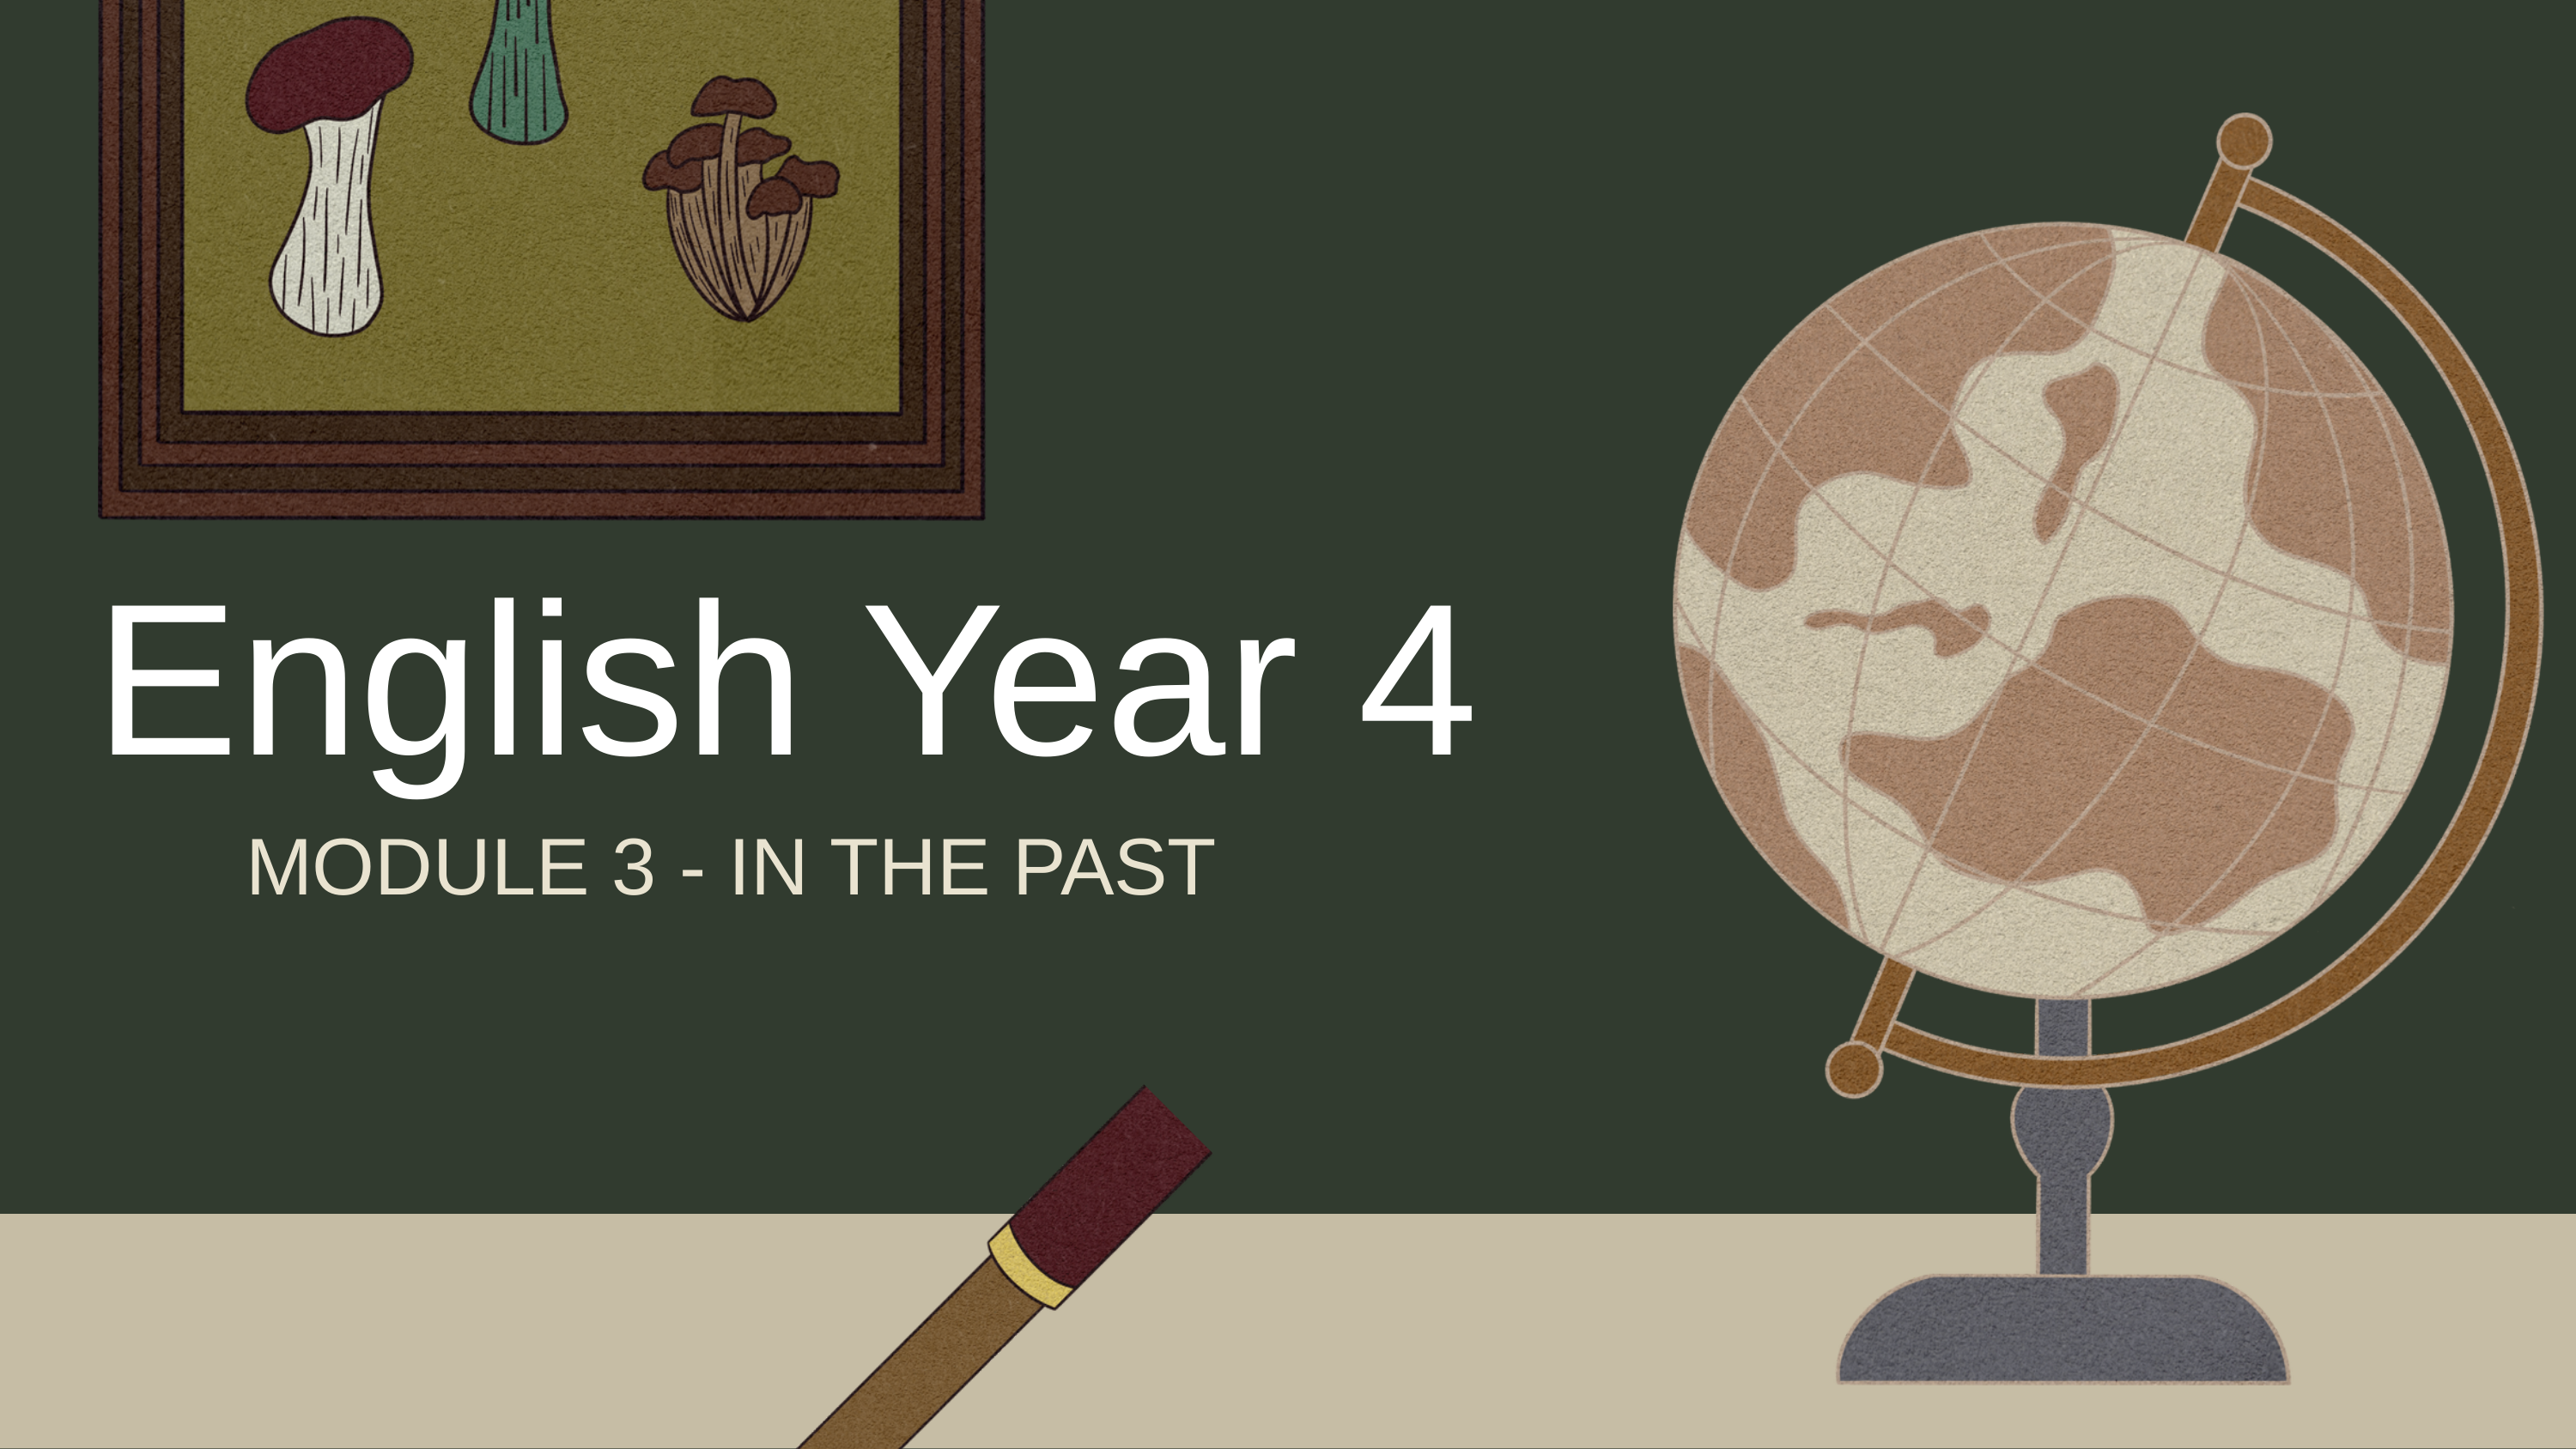

English Year 4
MODULE 3 - IN THE PAST